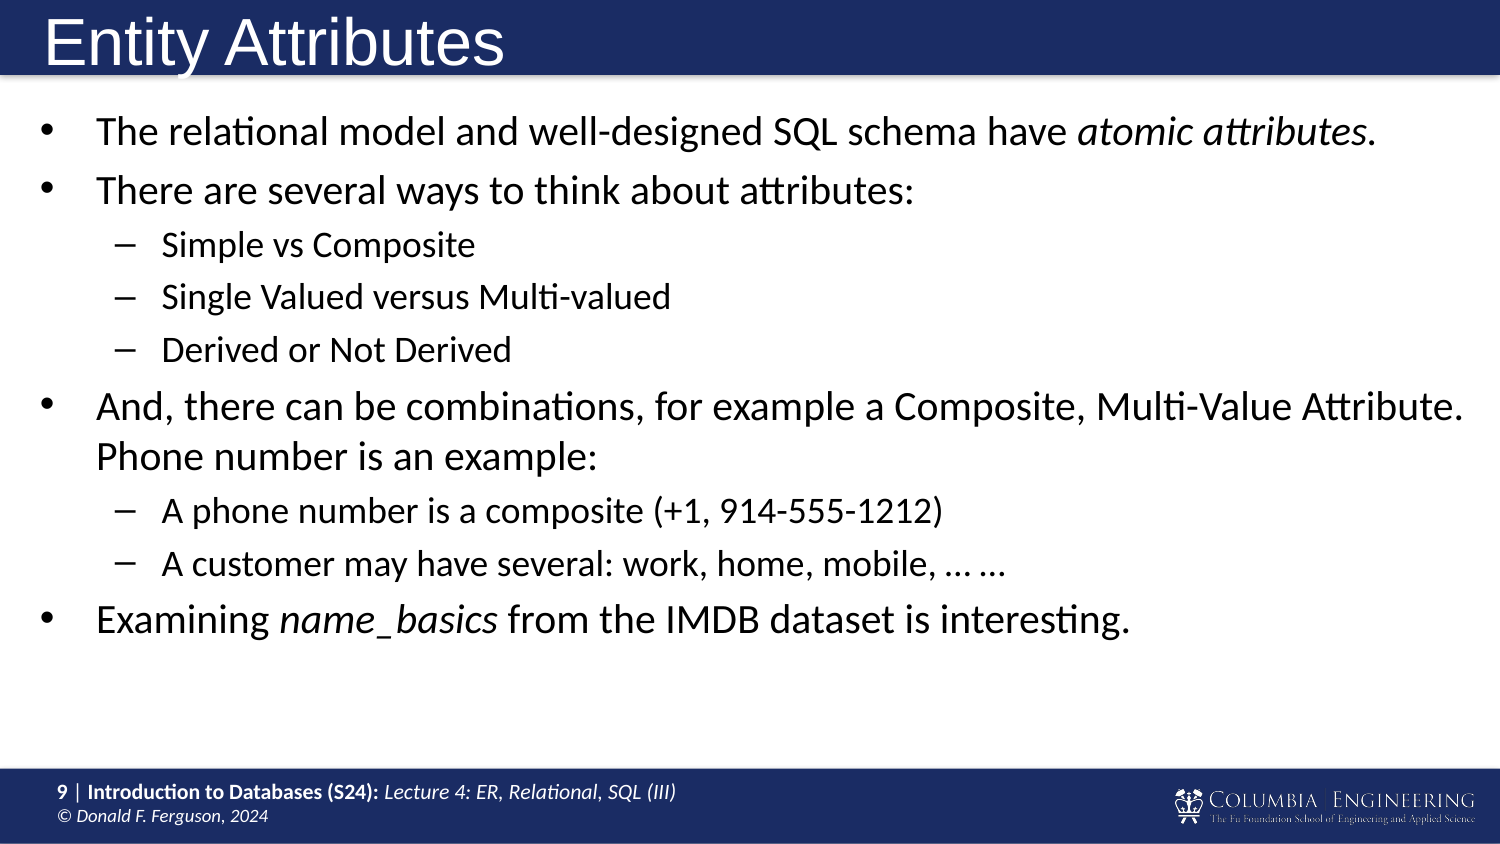

# Entity Attributes
The relational model and well-designed SQL schema have atomic attributes.
There are several ways to think about attributes:
Simple vs Composite
Single Valued versus Multi-valued
Derived or Not Derived
And, there can be combinations, for example a Composite, Multi-Value Attribute.
Phone number is an example:
A phone number is a composite (+1, 914-555-1212)
A customer may have several: work, home, mobile, … …
Examining name_basics from the IMDB dataset is interesting.